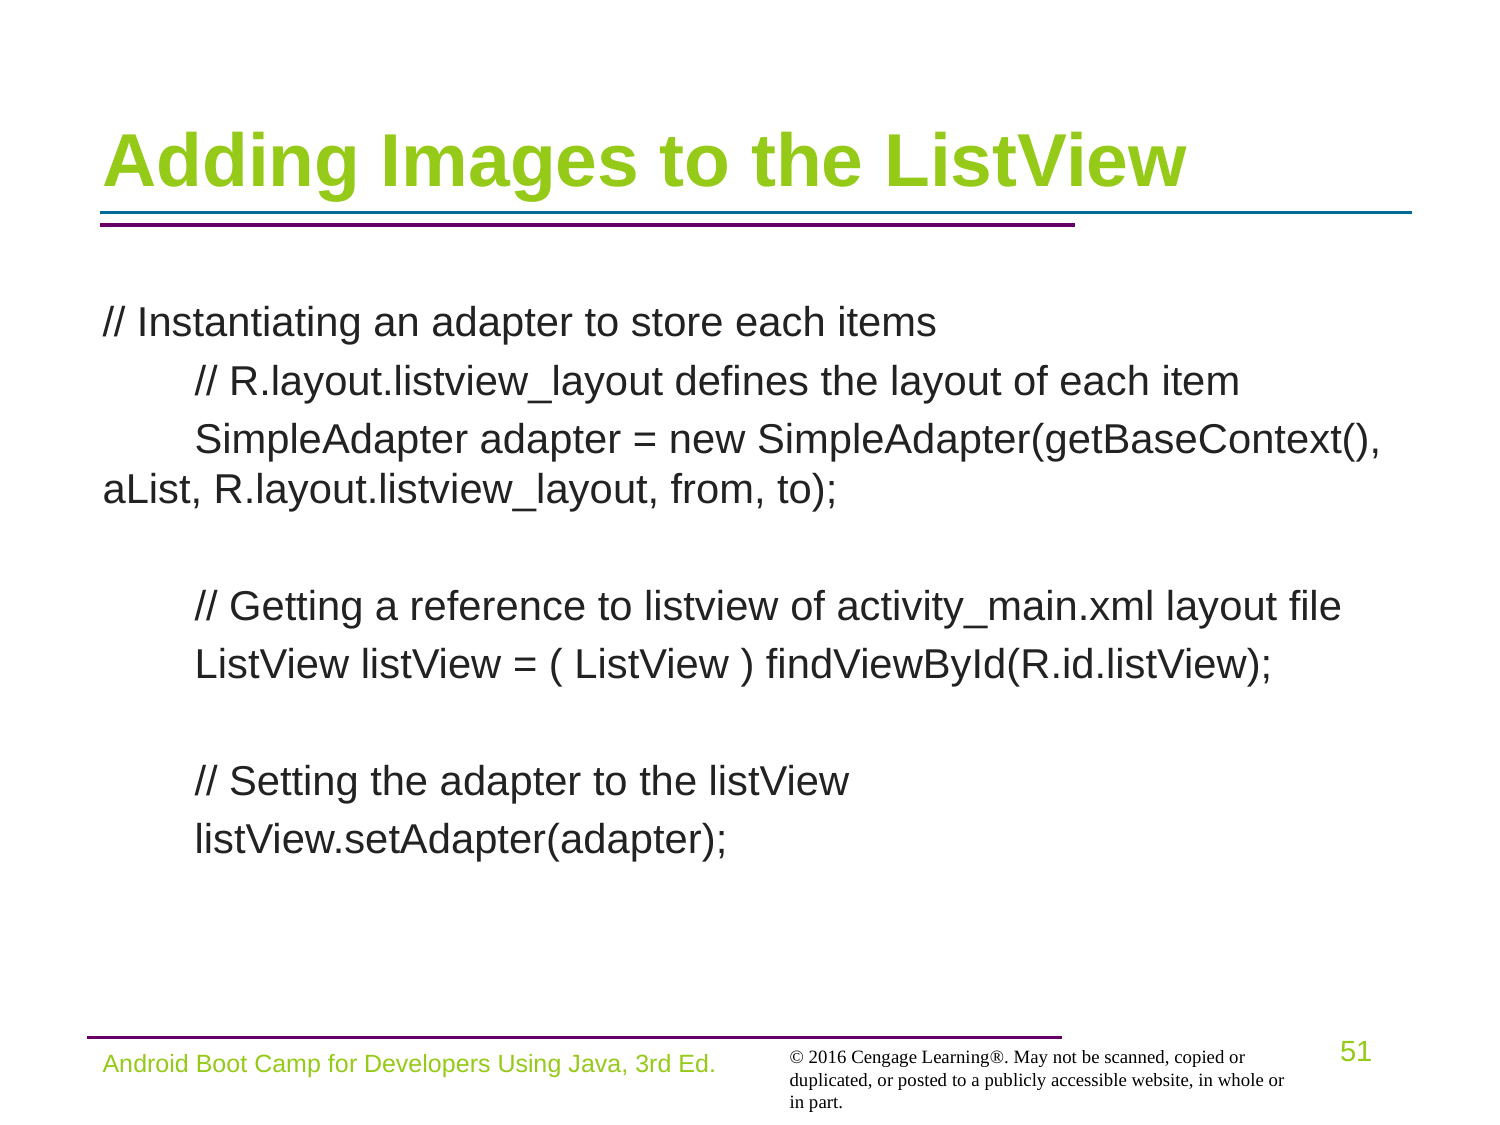

# Adding Images to the ListView
// Instantiating an adapter to store each items
        // R.layout.listview_layout defines the layout of each item
        SimpleAdapter adapter = new SimpleAdapter(getBaseContext(), aList, R.layout.listview_layout, from, to);

        // Getting a reference to listview of activity_main.xml layout file
        ListView listView = ( ListView ) findViewById(R.id.listView);

        // Setting the adapter to the listView
        listView.setAdapter(adapter);
Android Boot Camp for Developers Using Java, 3rd Ed.
51